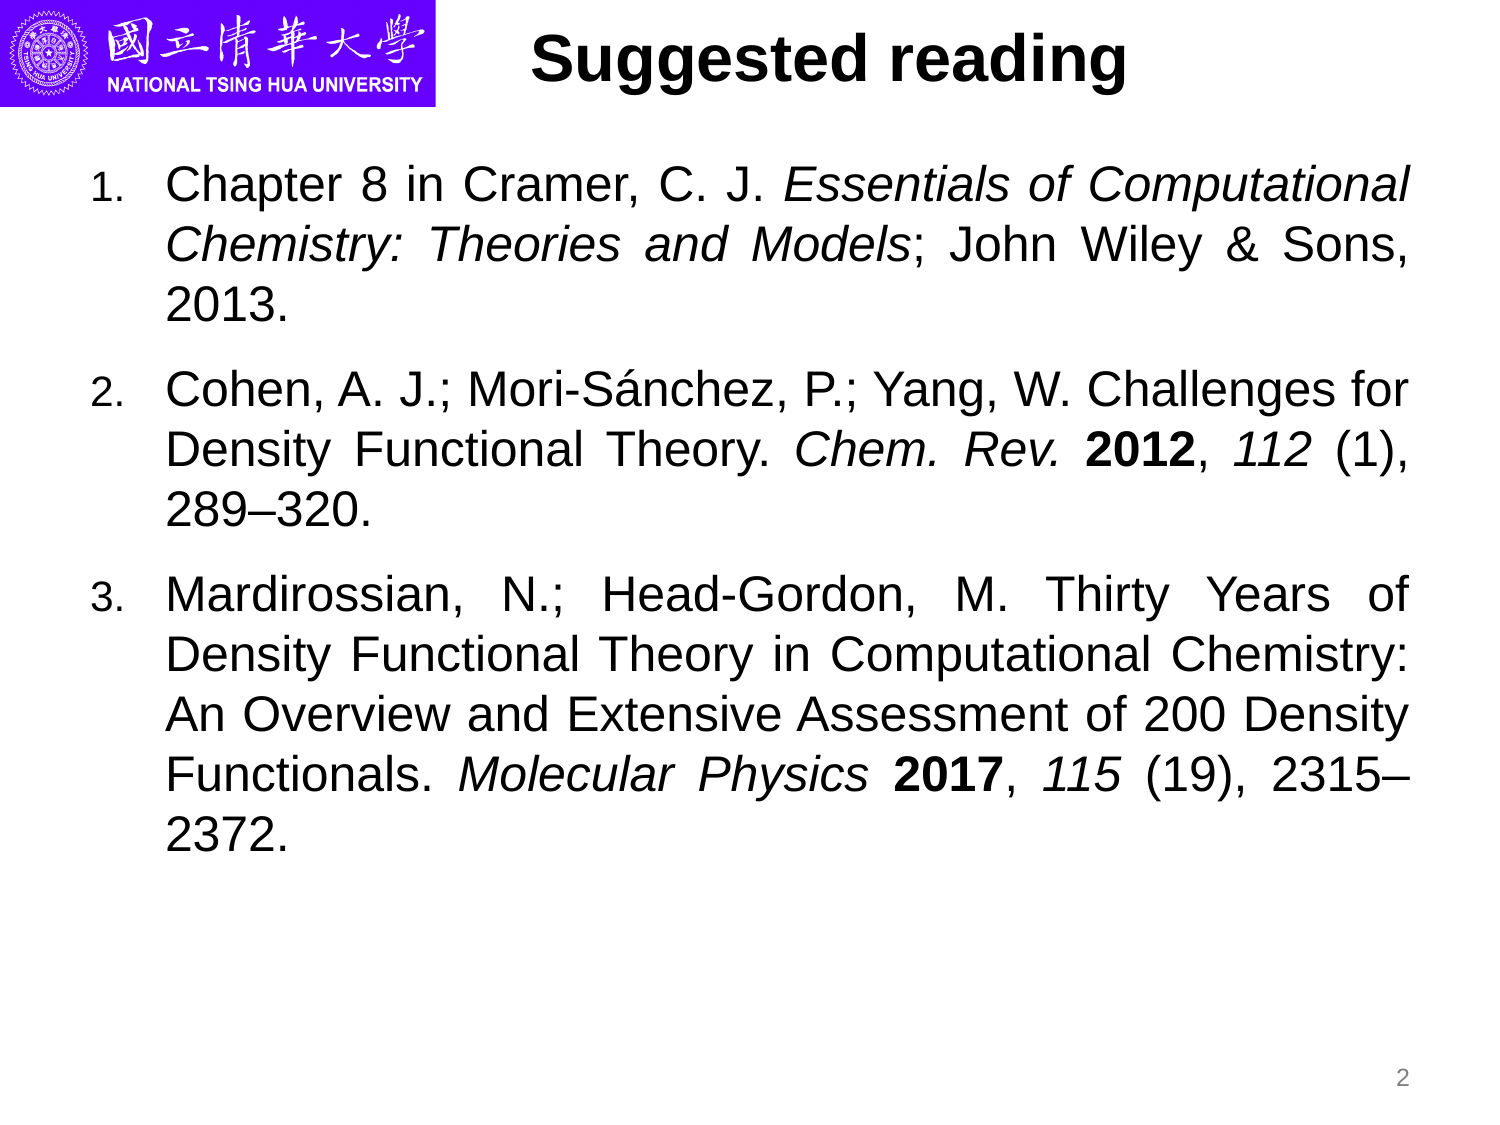

# Suggested reading
Chapter 8 in Cramer, C. J. Essentials of Computational Chemistry: Theories and Models; John Wiley & Sons, 2013.
Cohen, A. J.; Mori-Sánchez, P.; Yang, W. Challenges for Density Functional Theory. Chem. Rev. 2012, 112 (1), 289–320.
Mardirossian, N.; Head-Gordon, M. Thirty Years of Density Functional Theory in Computational Chemistry: An Overview and Extensive Assessment of 200 Density Functionals. Molecular Physics 2017, 115 (19), 2315–2372.

2